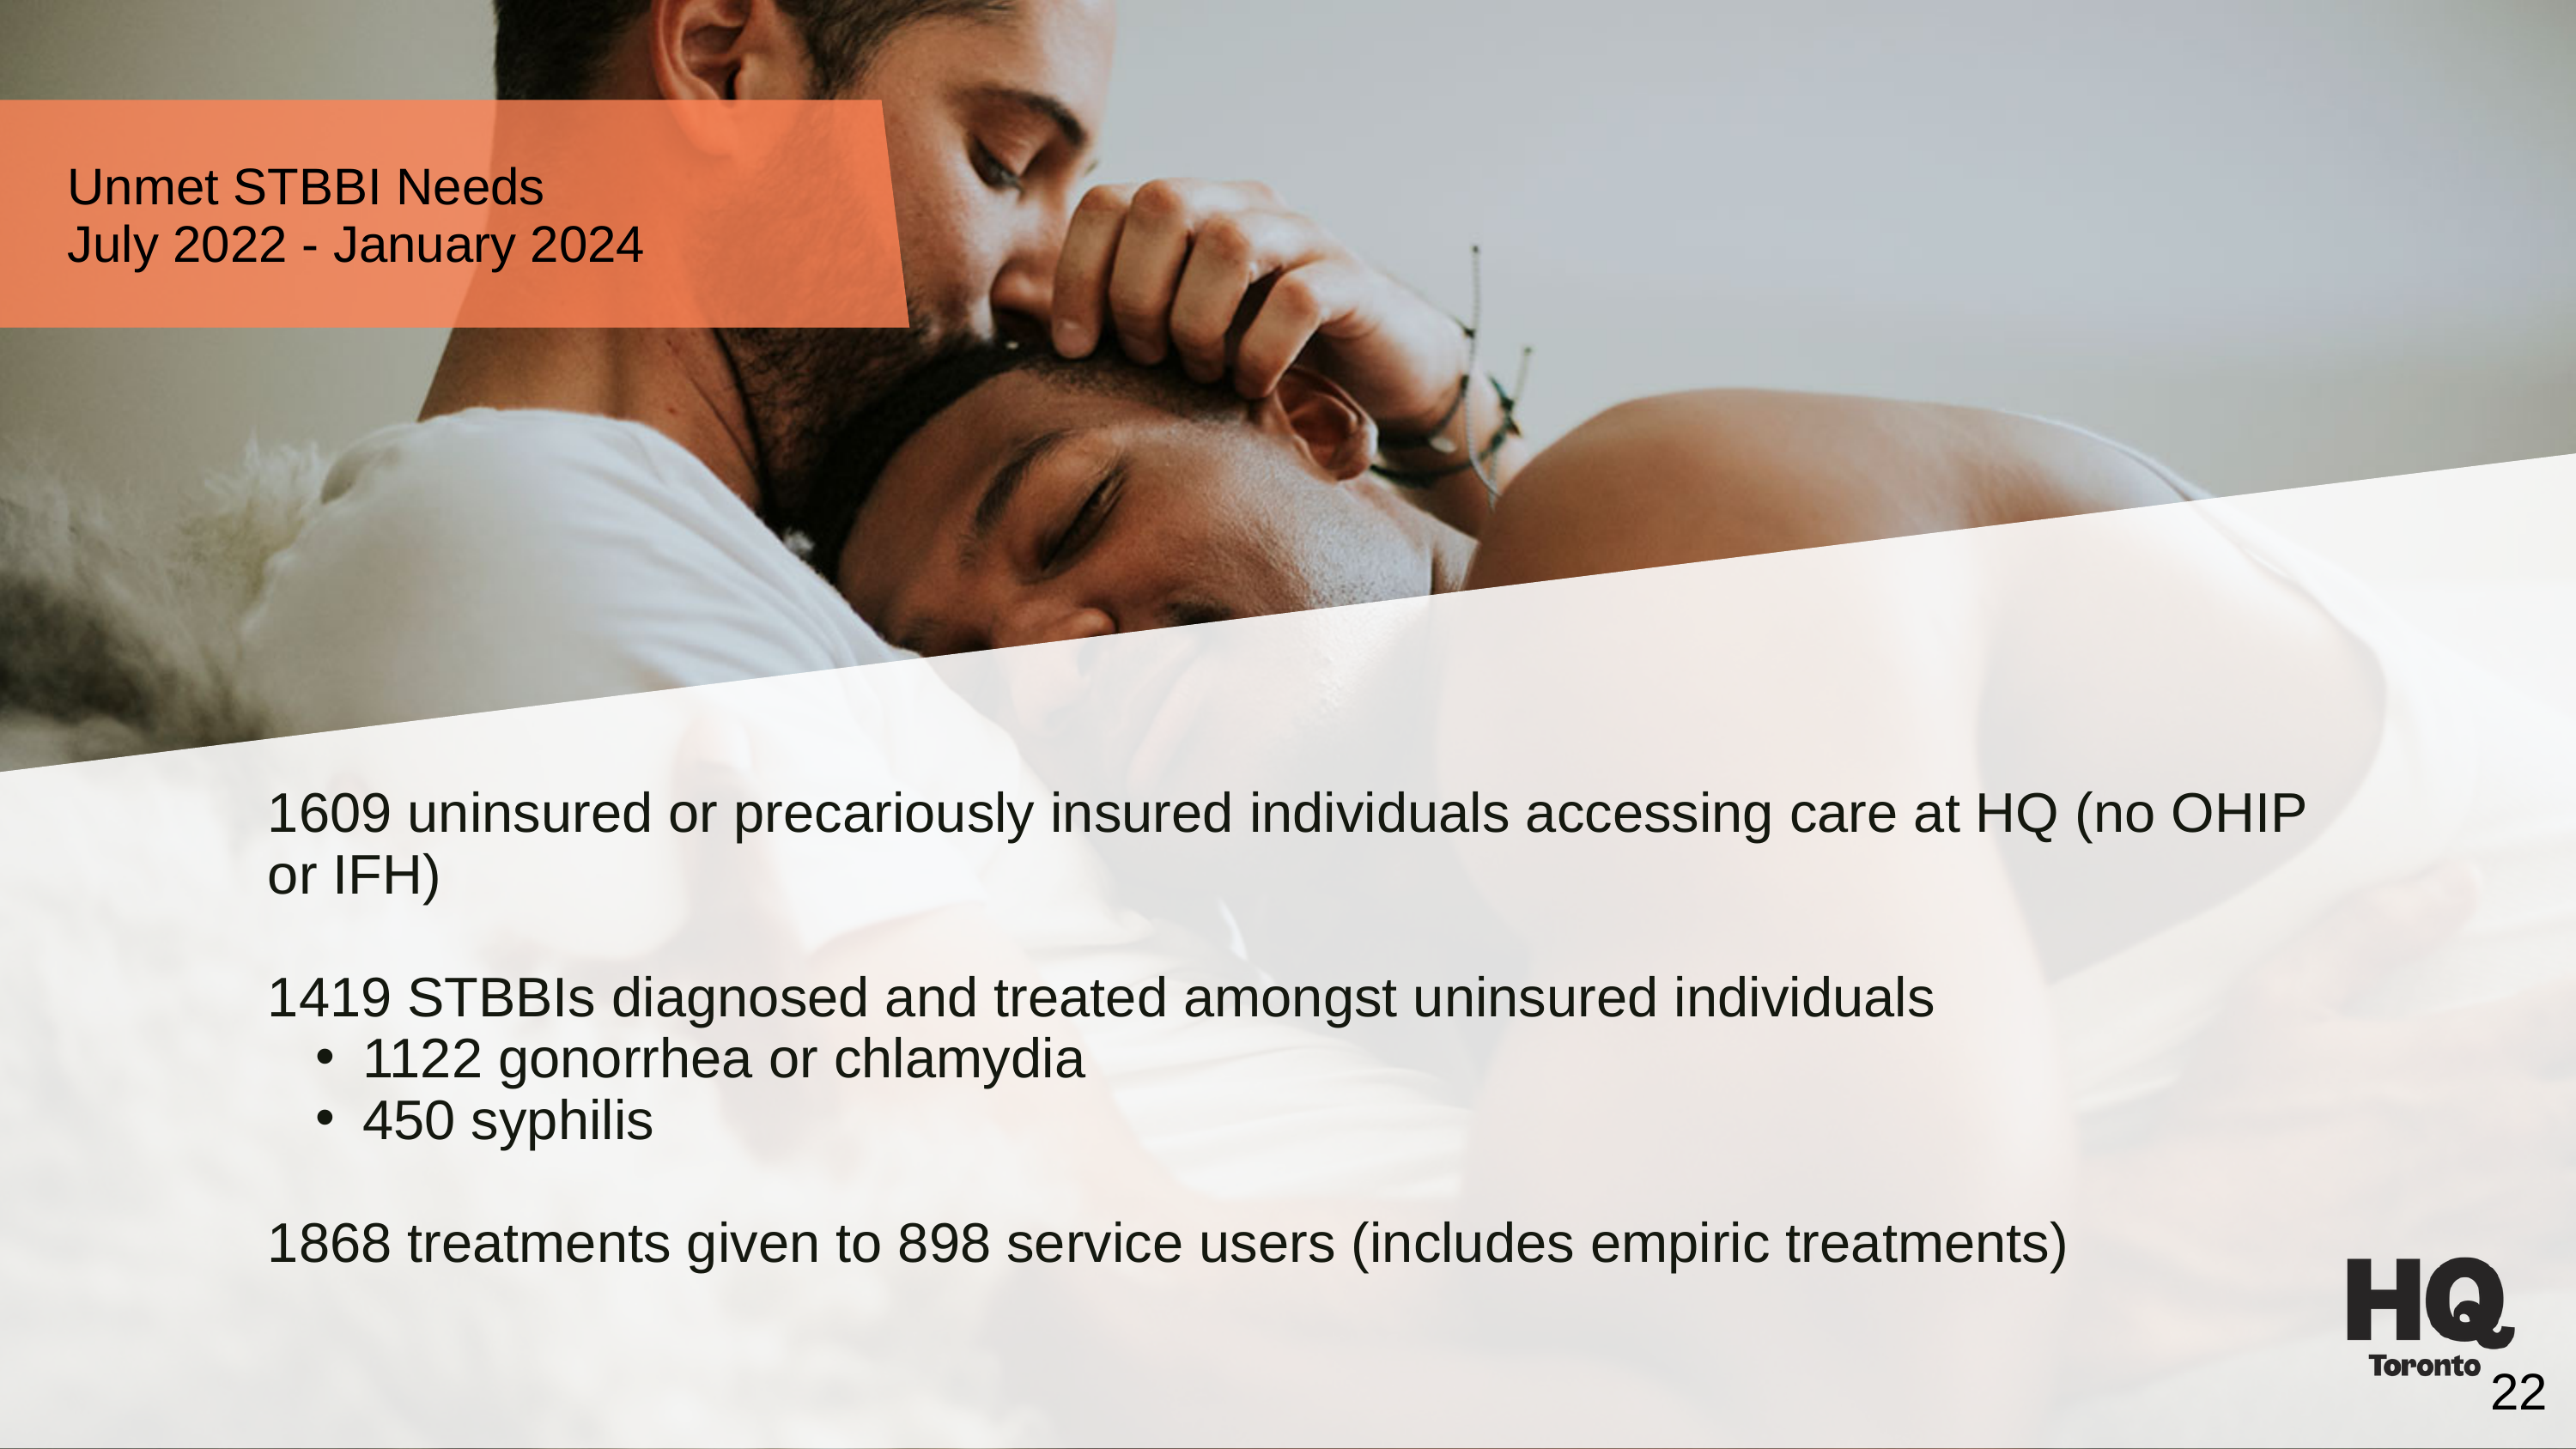

Unmet STBBI Needs
July 2022 - January 2024

1609 uninsured or precariously insured individuals accessing care at HQ (no OHIP or IFH)

1419 STBBIs diagnosed and treated amongst uninsured individuals
1122 gonorrhea or chlamydia
450 syphilis

1868 treatments given to 898 service users (includes empiric treatments)

22